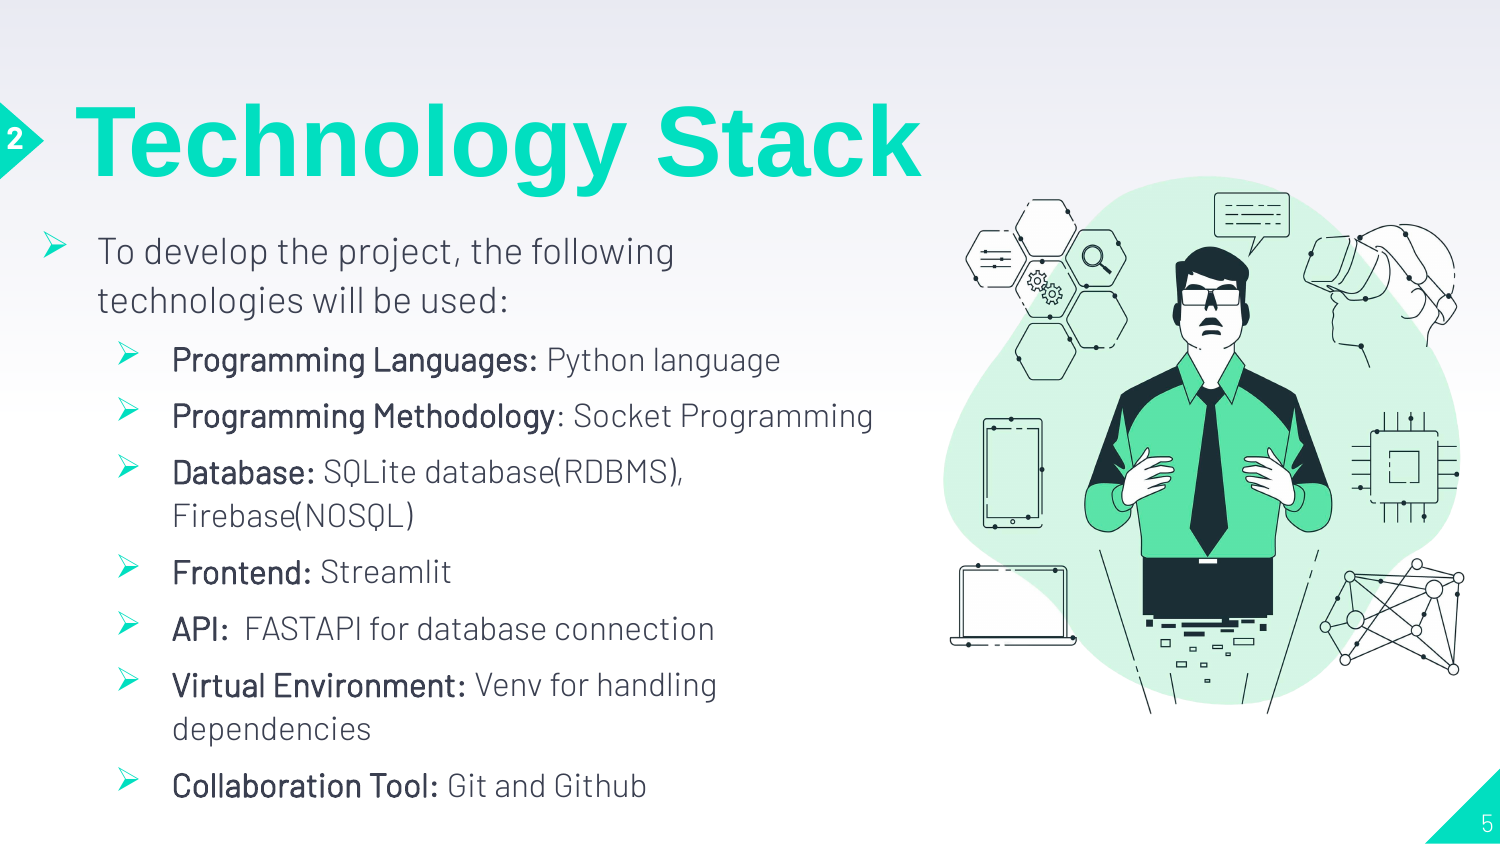

2
# Technology Stack

To develop the project, the following technologies will be used:
Programming Languages: Python language
Programming Methodology: Socket Programming
Database: SQLite database(RDBMS), Firebase(NOSQL)
Frontend: Streamlit
API:  FASTAPI for database connection
Virtual Environment: Venv for handling dependencies
Collaboration Tool: Git and Github
5